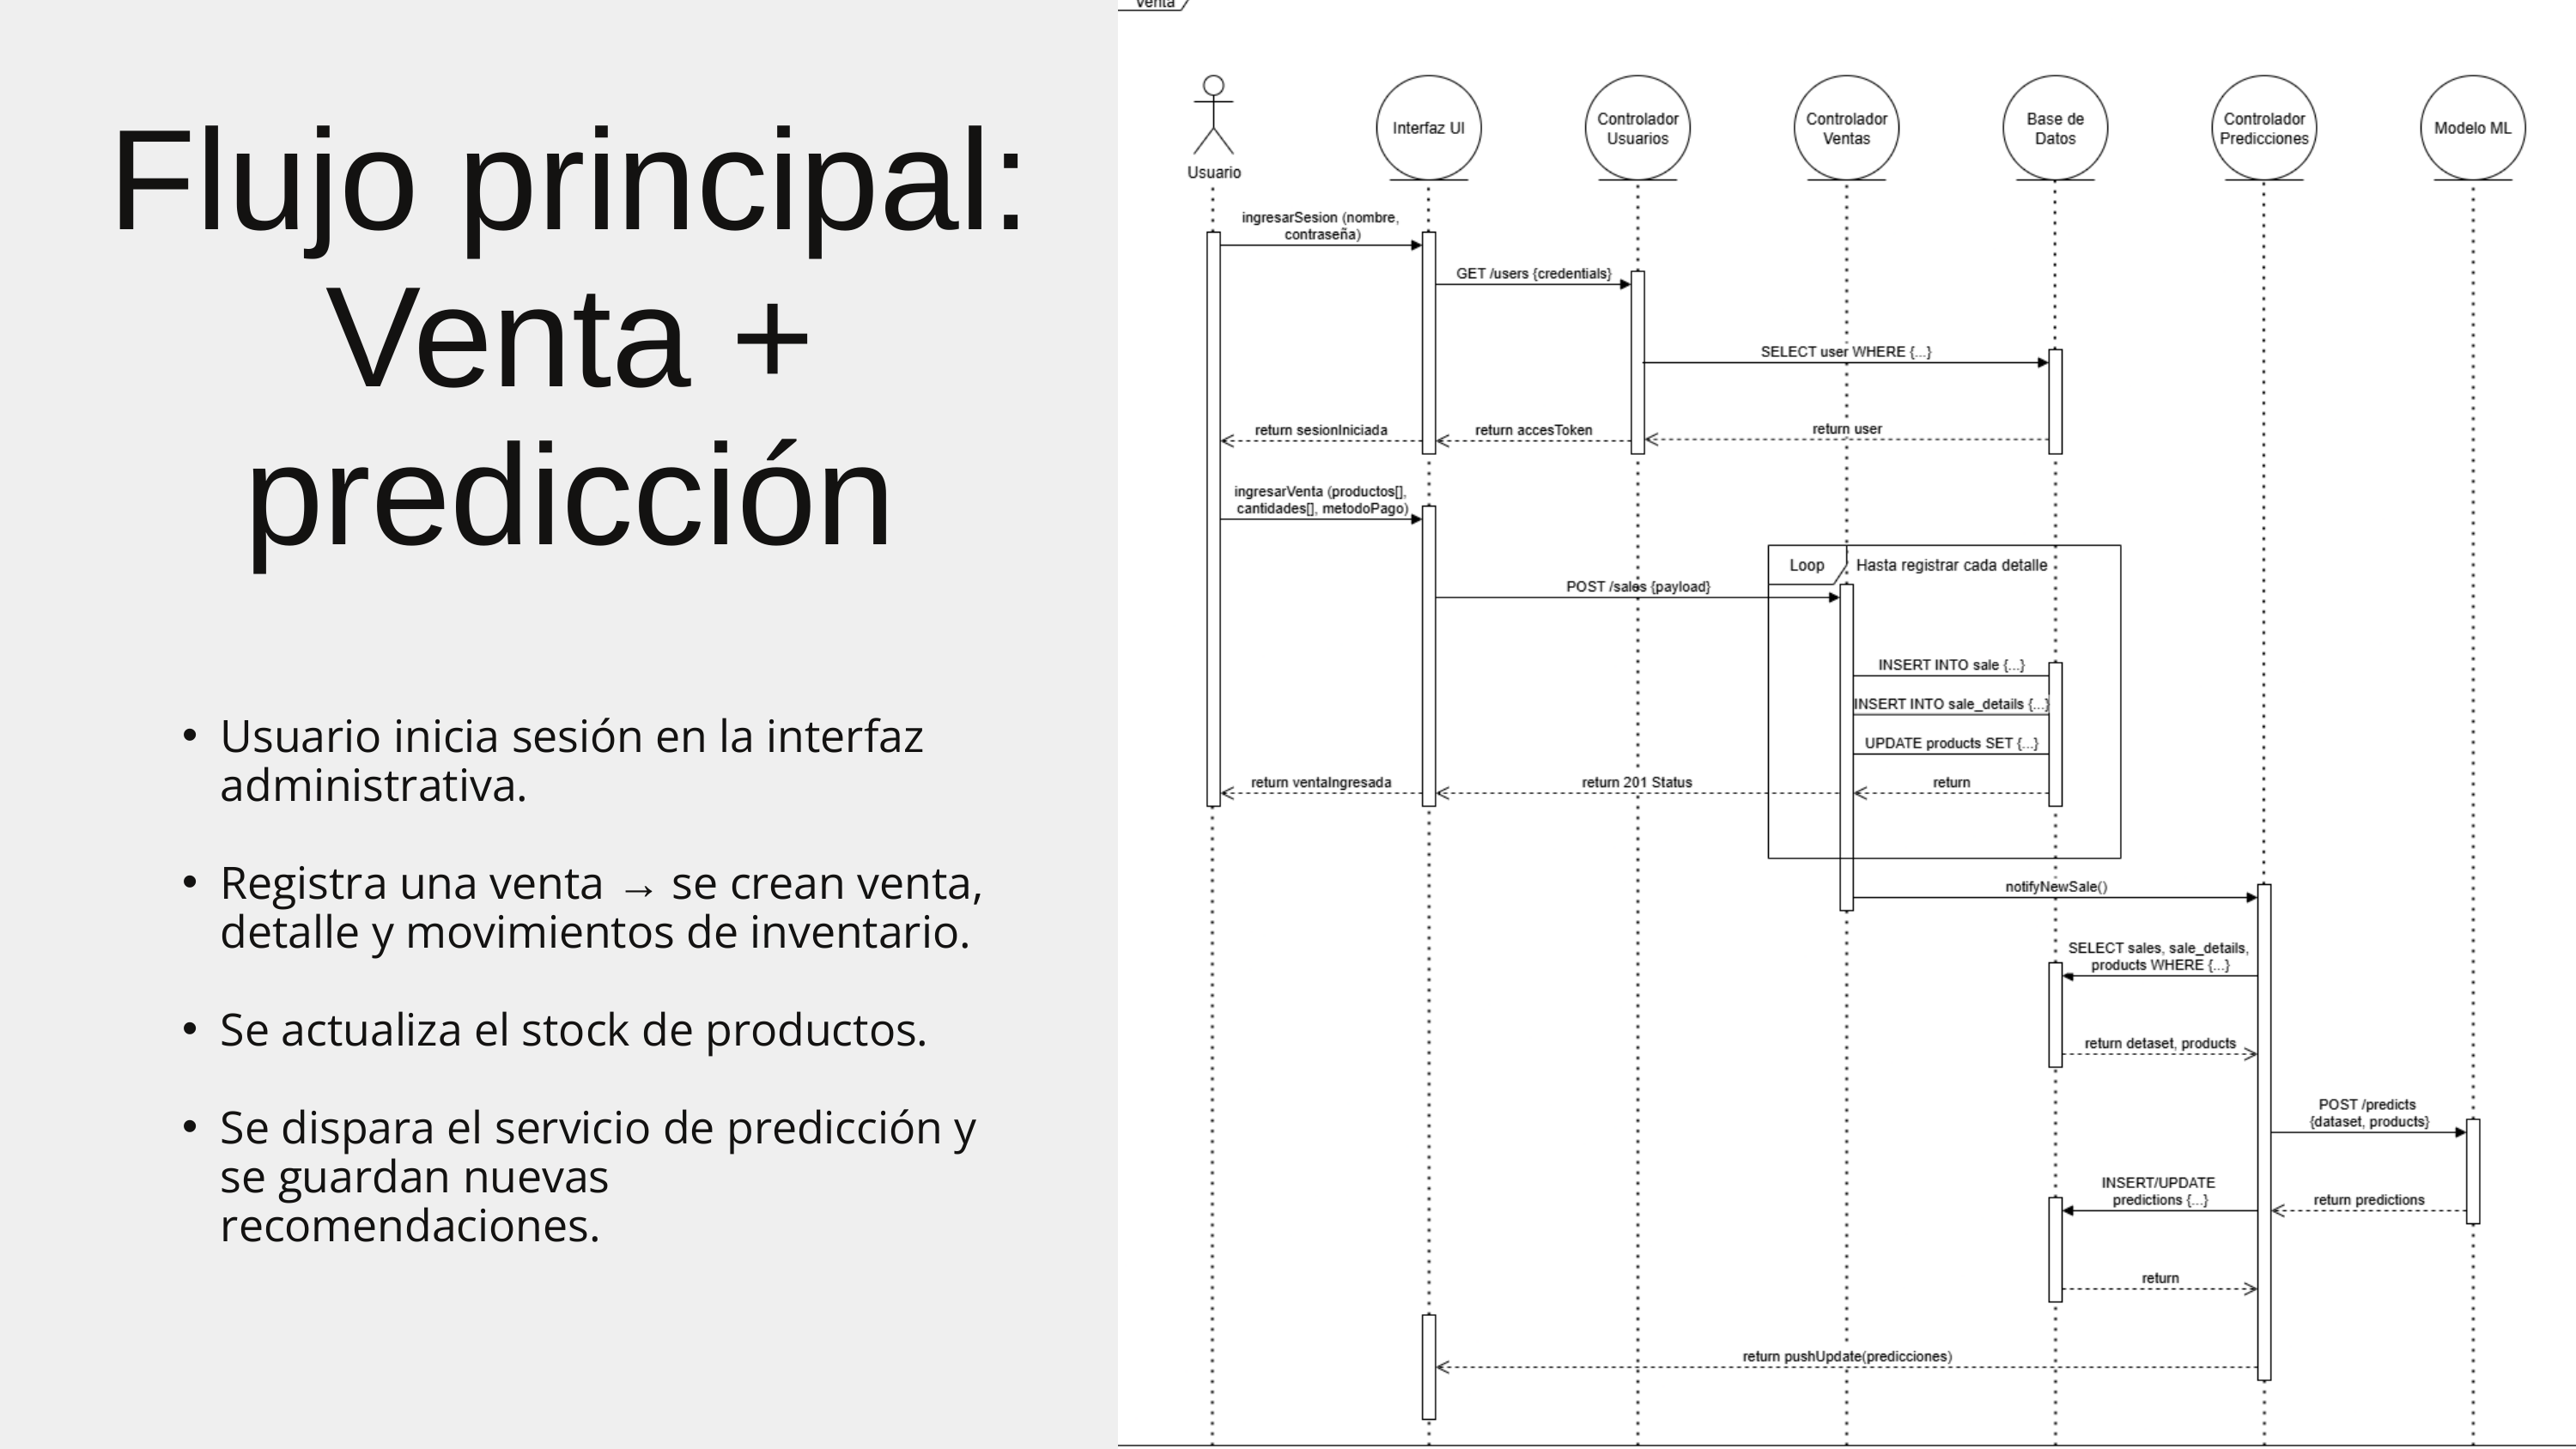

Flujo principal:
Venta + predicción

Usuario inicia sesión en la interfaz administrativa.

Registra una venta → se crean venta, detalle y movimientos de inventario.

Se actualiza el stock de productos.

Se dispara el servicio de predicción y se guardan nuevas recomendaciones.